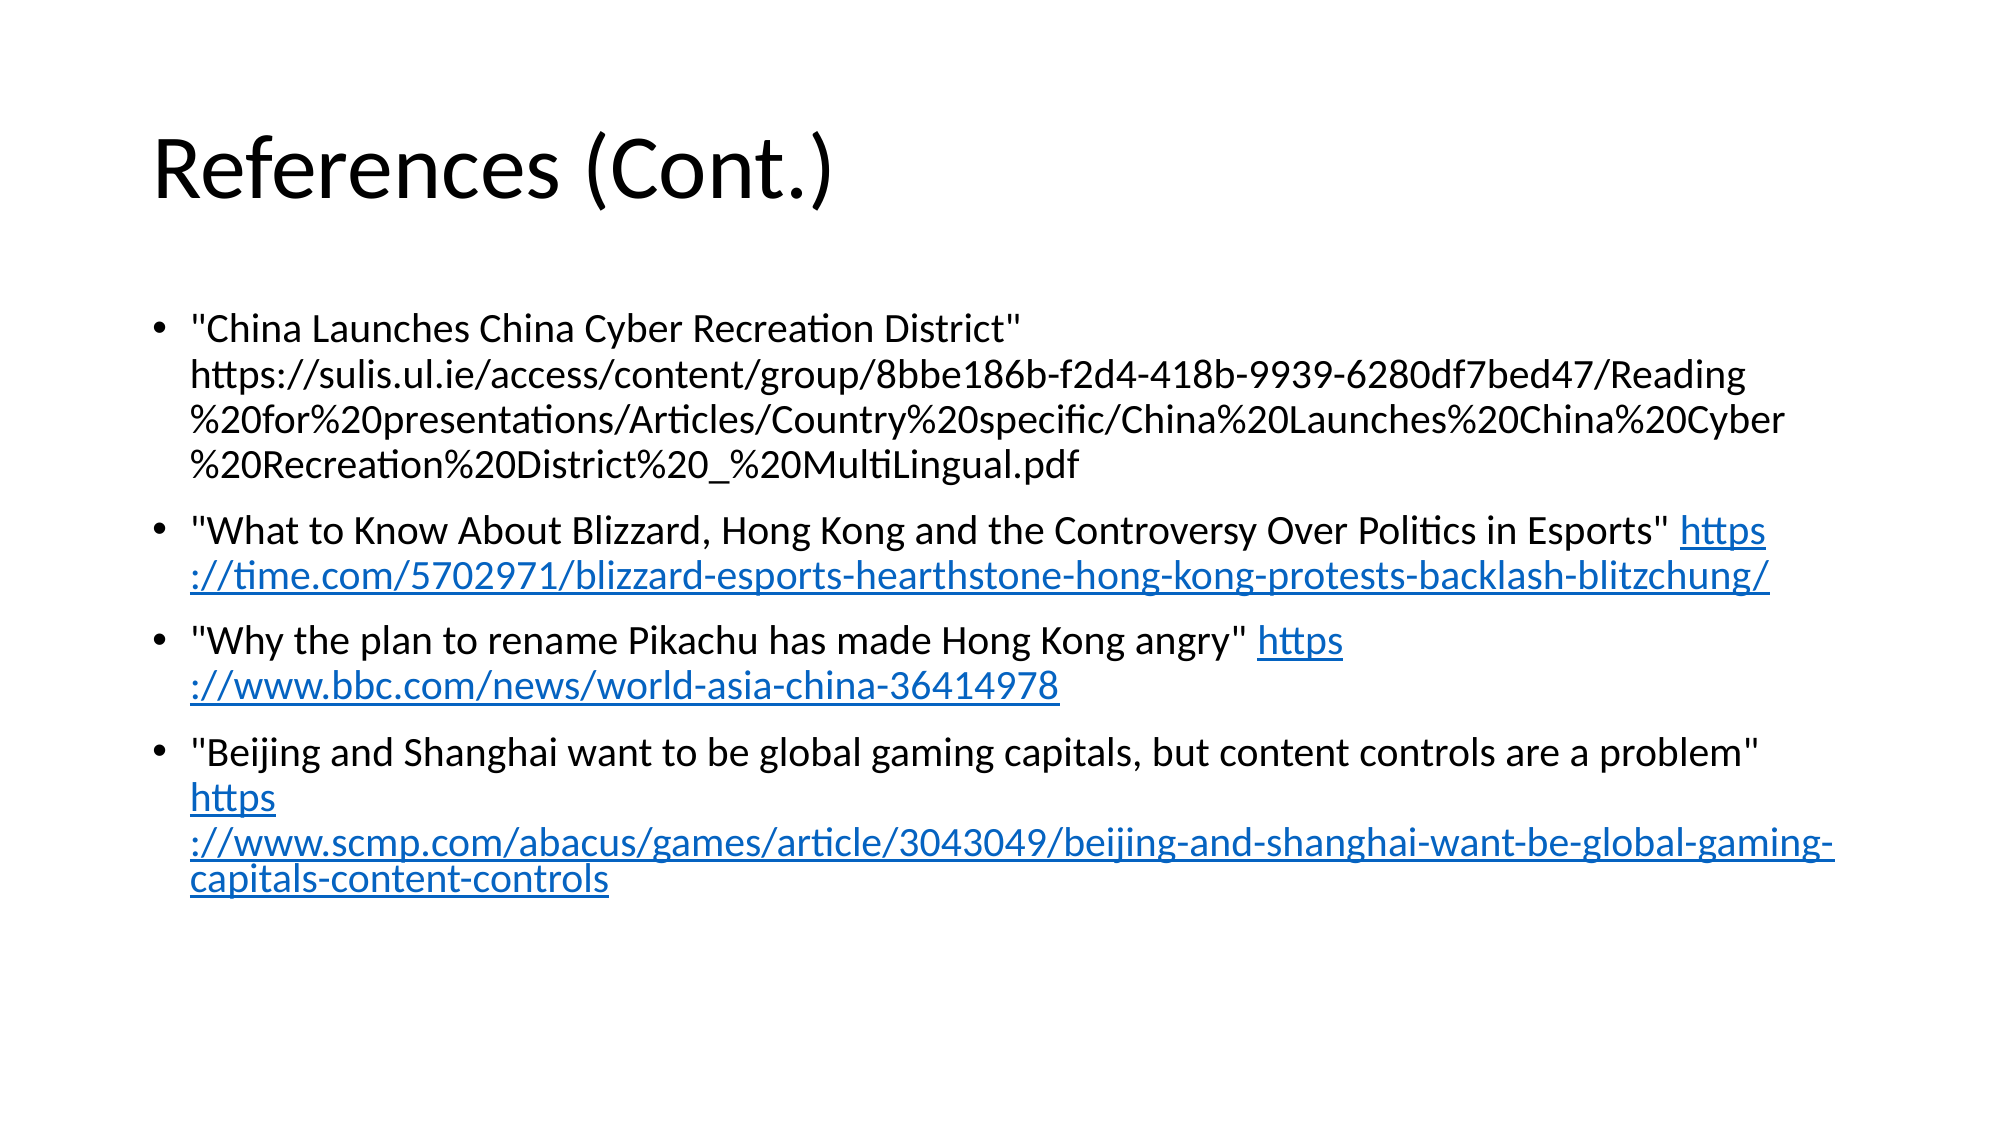

# References (Cont.)
"China Launches China Cyber Recreation District" https://sulis.ul.ie/access/content/group/8bbe186b-f2d4-418b-9939-6280df7bed47/Reading%20for%20presentations/Articles/Country%20specific/China%20Launches%20China%20Cyber%20Recreation%20District%20_%20MultiLingual.pdf
"What to Know About Blizzard, Hong Kong and the Controversy Over Politics in Esports" https://time.com/5702971/blizzard-esports-hearthstone-hong-kong-protests-backlash-blitzchung/
"Why the plan to rename Pikachu has made Hong Kong angry" https://www.bbc.com/news/world-asia-china-36414978
"Beijing and Shanghai want to be global gaming capitals, but content controls are a problem" https://www.scmp.com/abacus/games/article/3043049/beijing-and-shanghai-want-be-global-gaming-capitals-content-controls